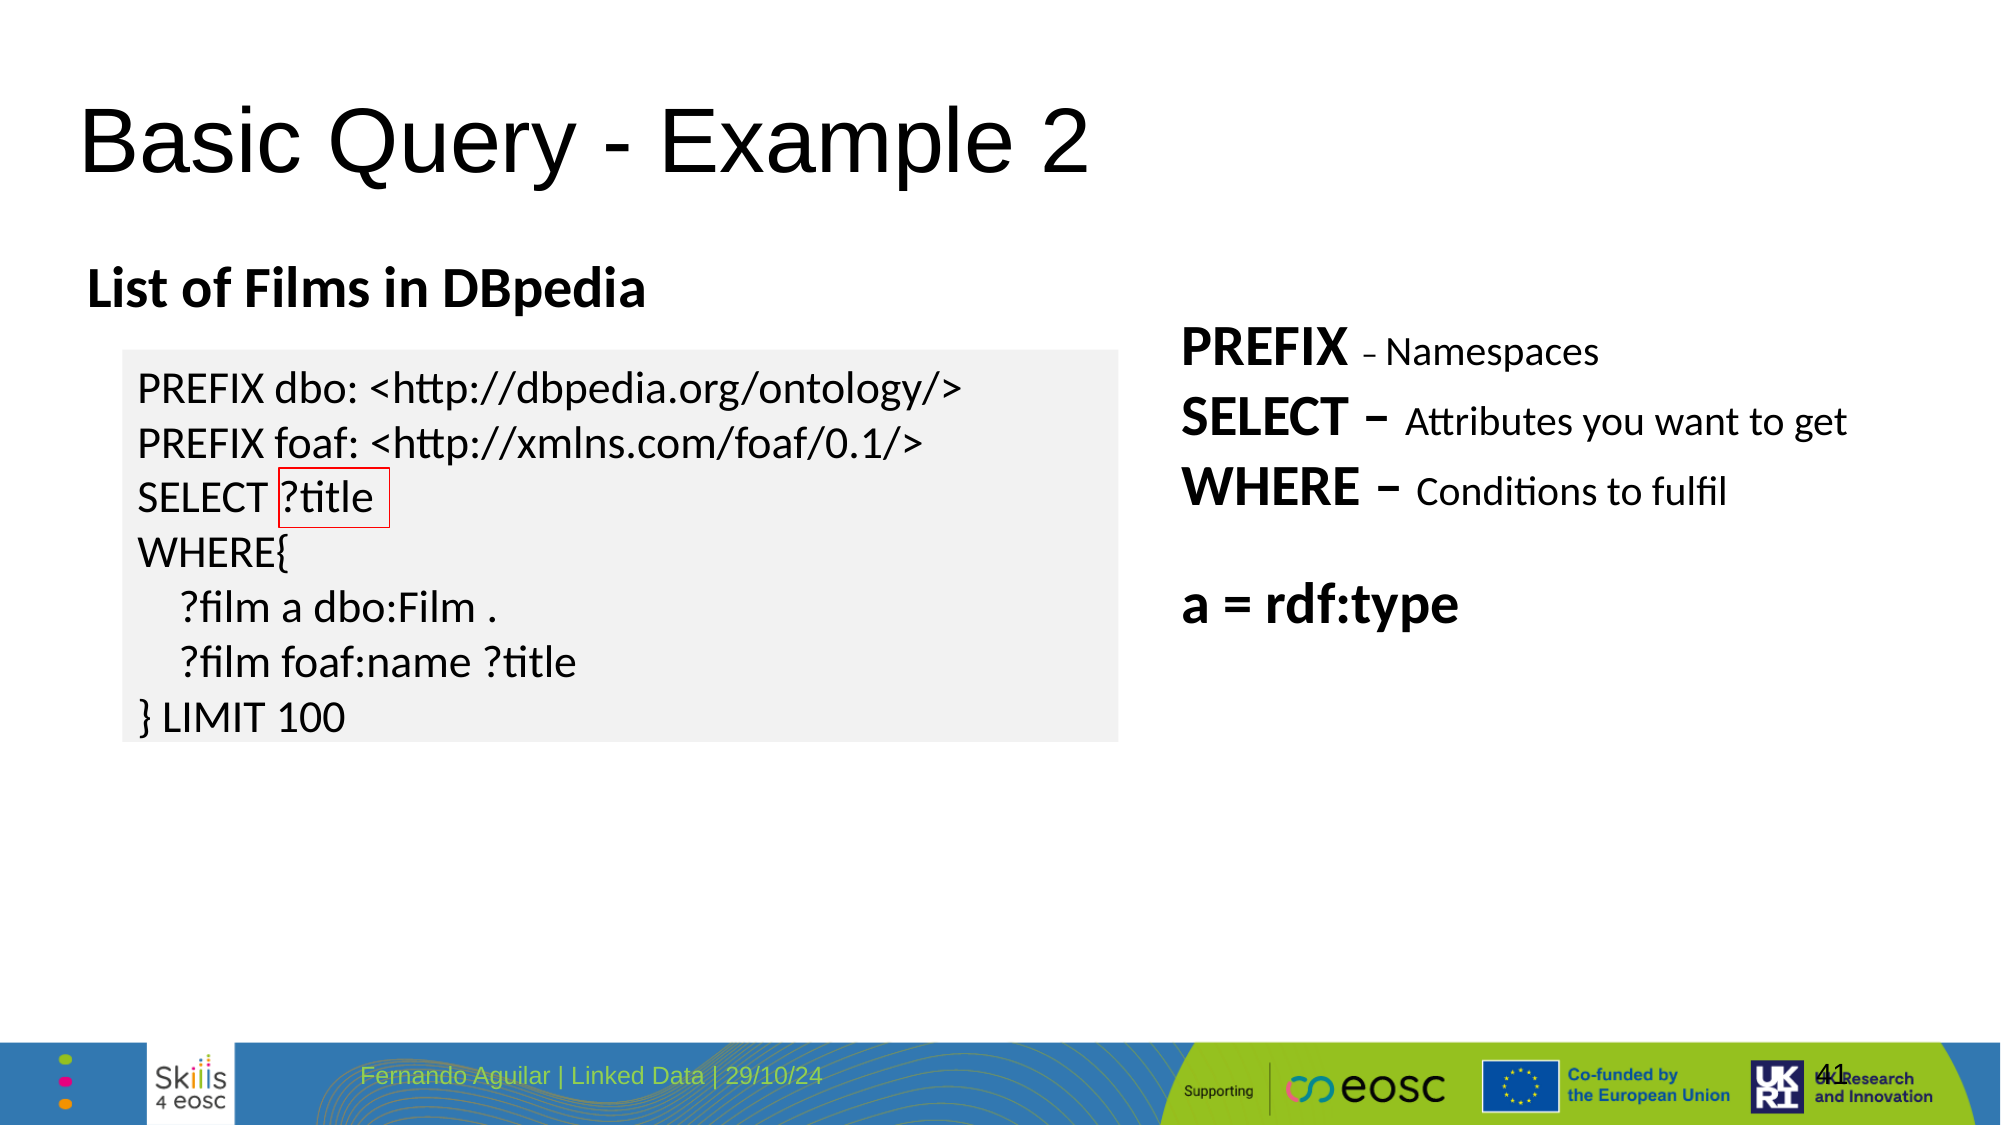

# Basic Query - Example 2
List of Films in DBpedia

PREFIX – Namespaces
SELECT – Attributes you want to get
WHERE – Conditions to fulfil

PREFIX dbo: <http://dbpedia.org/ontology/>
PREFIX foaf: <http://xmlns.com/foaf/0.1/>
SELECT ?title
WHERE{
    ?film a dbo:Film .
    ?film foaf:name ?title
} LIMIT 100

a = rdf:type

41
Fernando Aguilar | Linked Data | 29/10/24